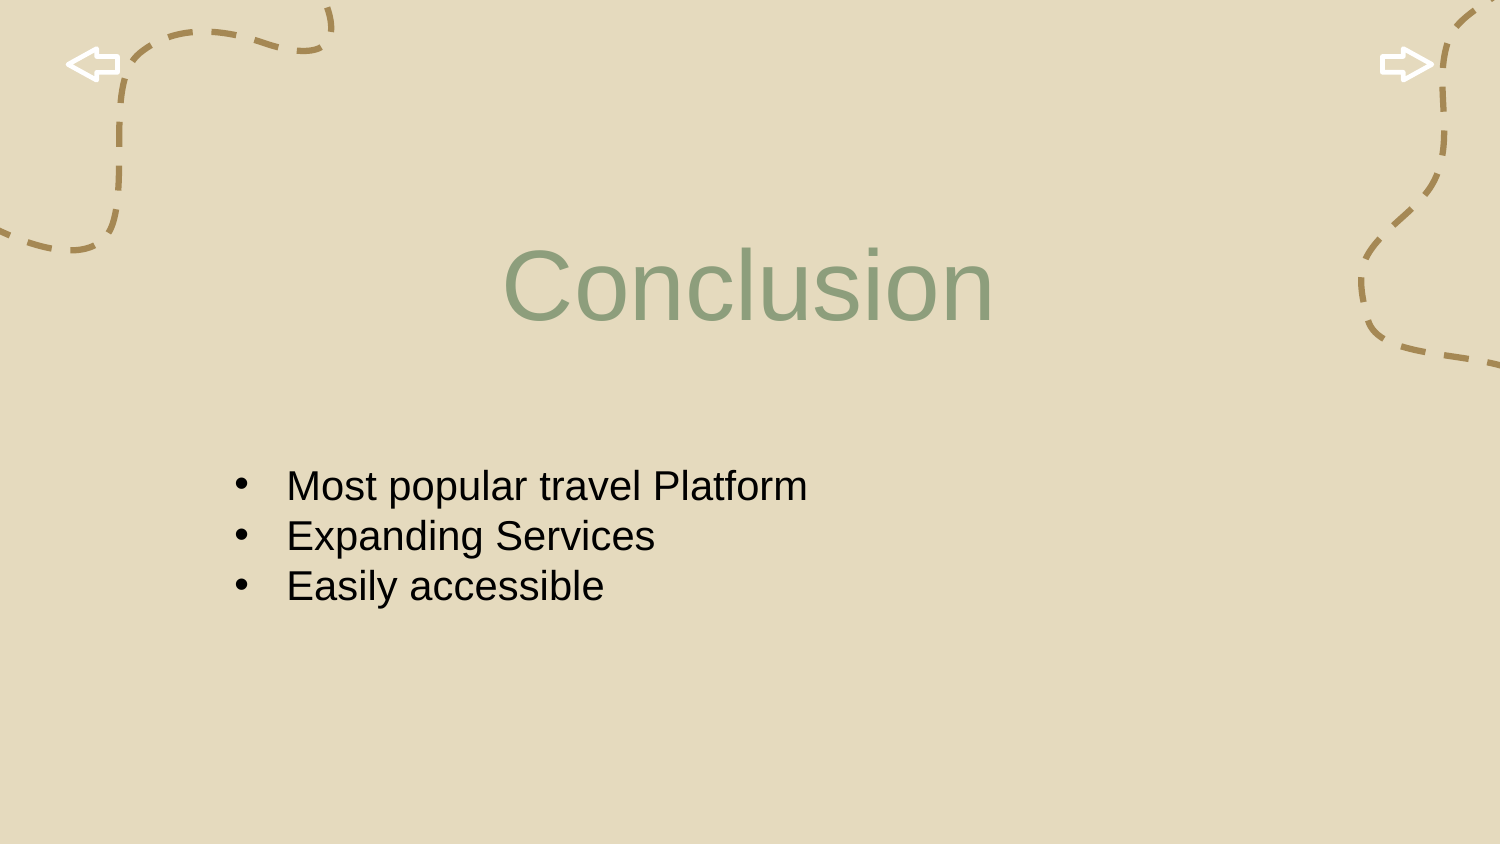

Conclusion
Most popular travel Platform
Expanding Services
Easily accessible